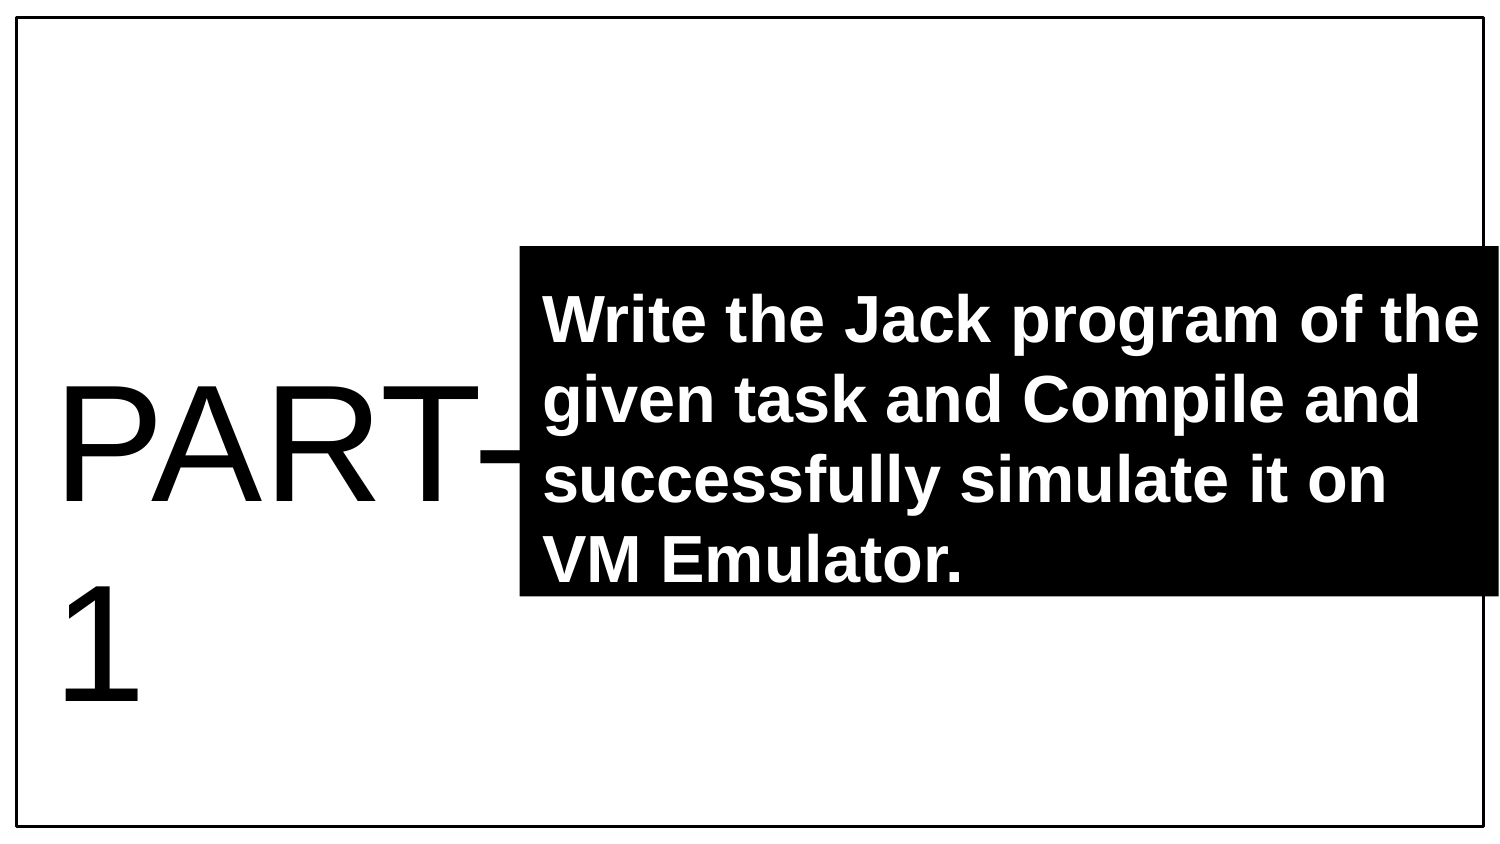

Write the Jack program of the given task and Compile and successfully simulate it on VM Emulator.
PART-1